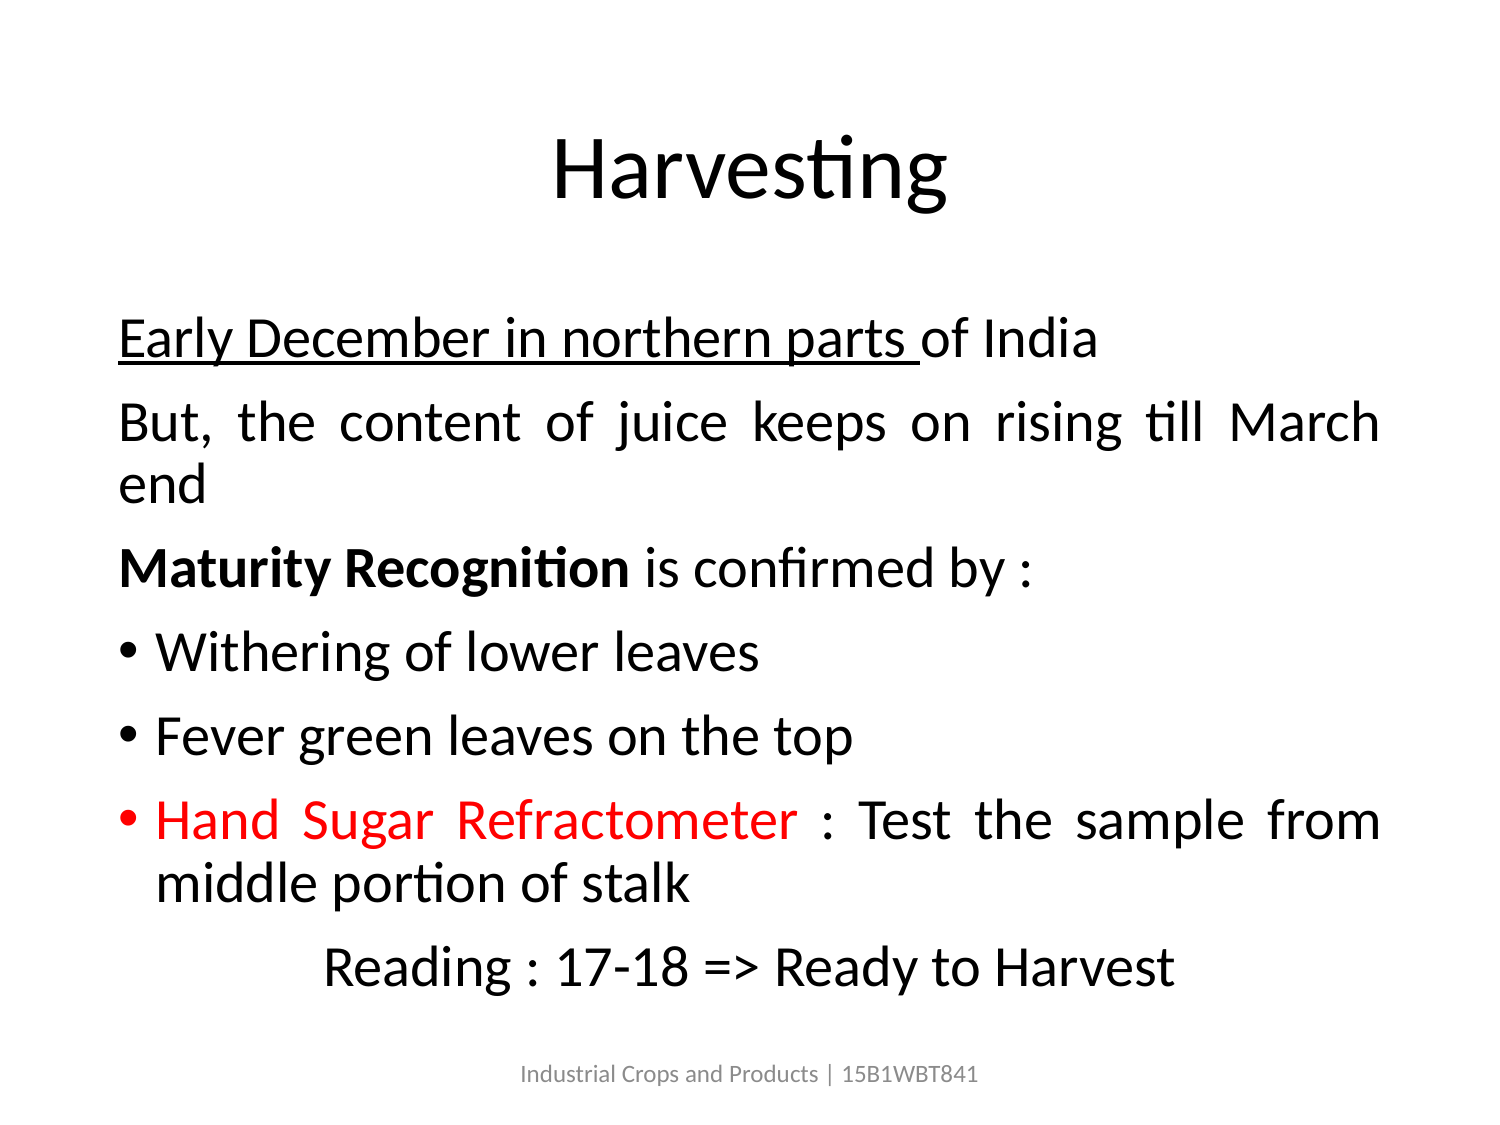

# Harvesting
Early December in northern parts of India
But, the content of juice keeps on rising till March end
Maturity Recognition is confirmed by :
Withering of lower leaves
Fever green leaves on the top
Hand Sugar Refractometer : Test the sample from middle portion of stalk
Reading : 17-18 => Ready to Harvest
Industrial Crops and Products | 15B1WBT841